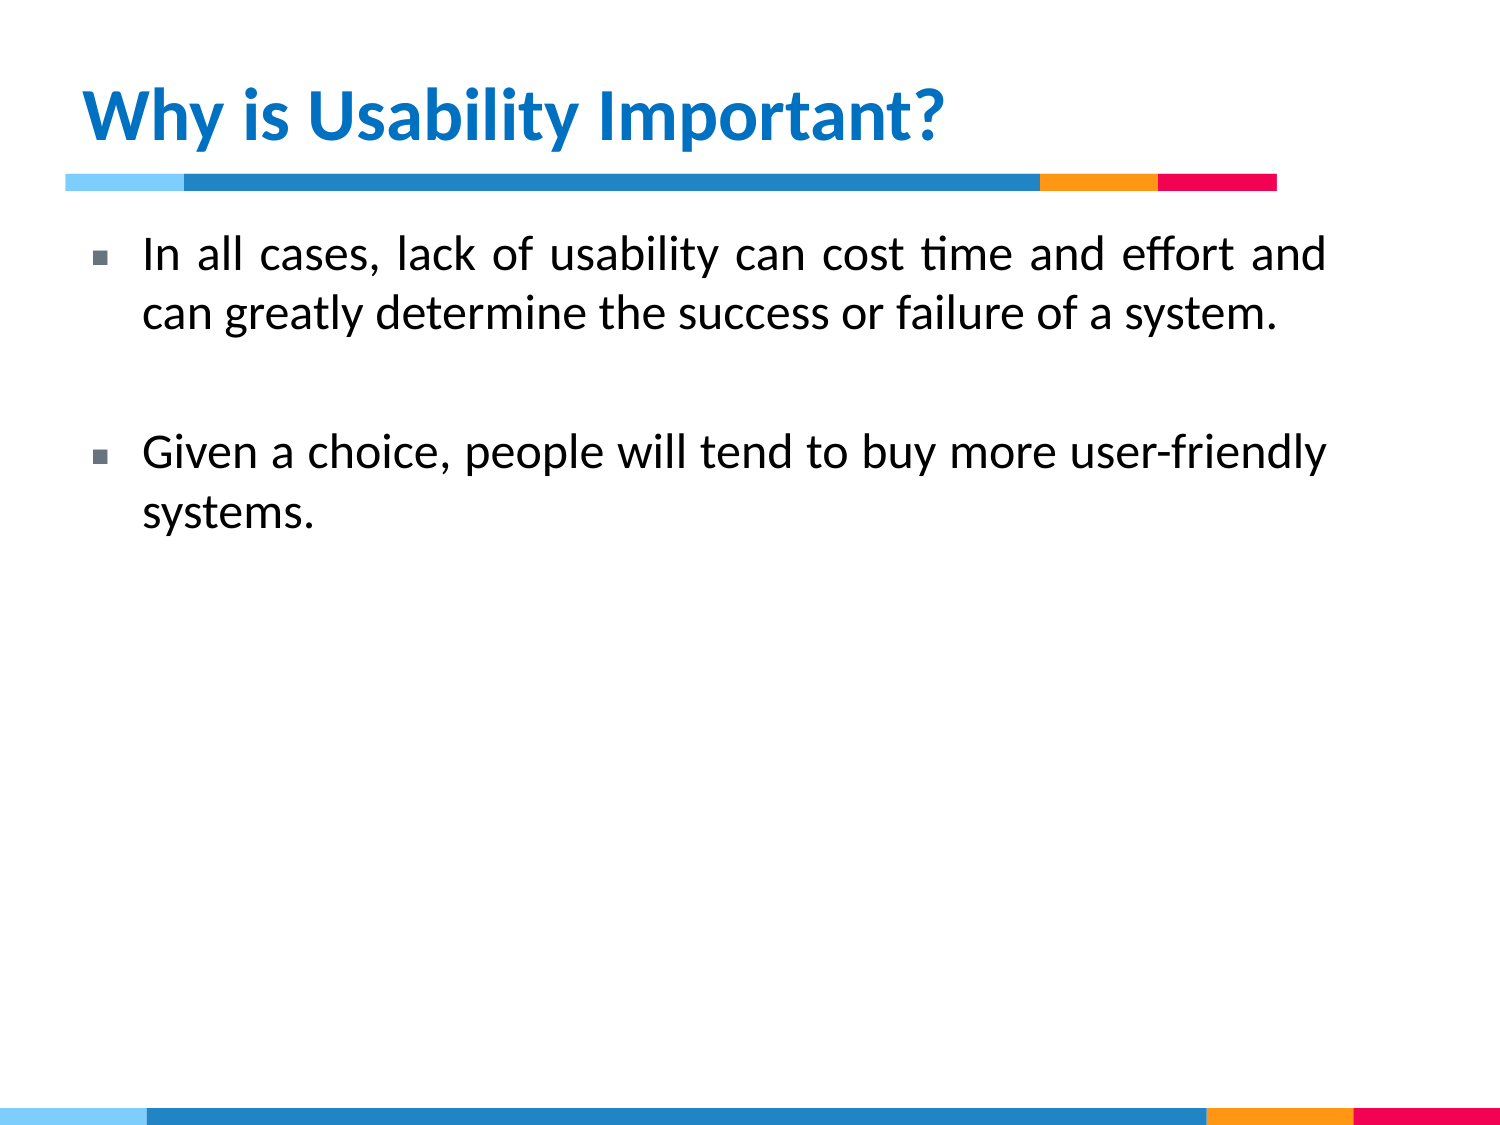

# Why is Usability Important?
In all cases, lack of usability can cost time and effort and can greatly determine the success or failure of a system.

Given a choice, people will tend to buy more user-friendly systems.